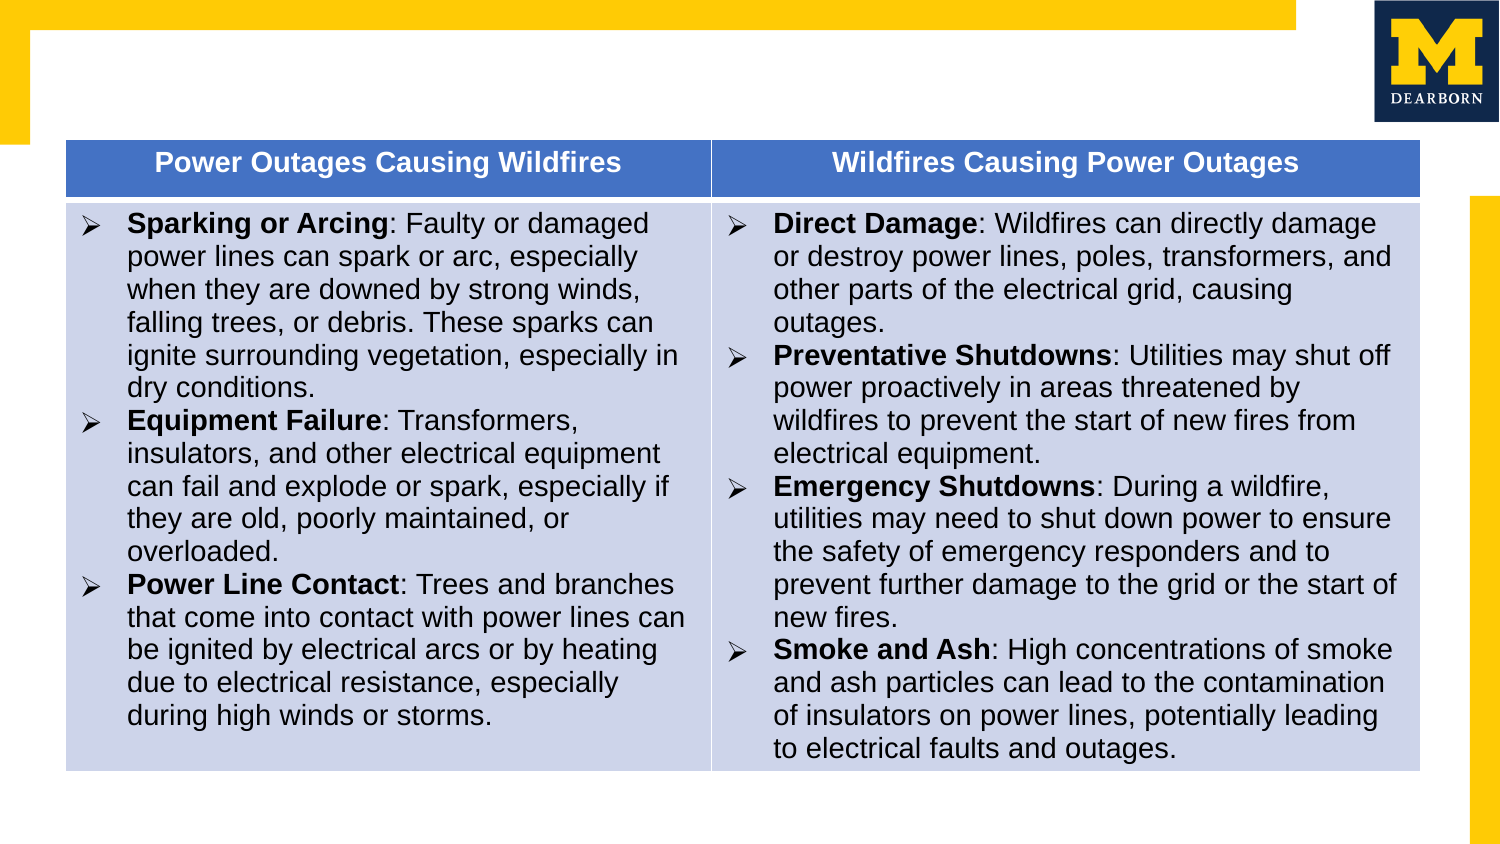

| Power Outages Causing Wildfires | Wildfires Causing Power Outages |
| --- | --- |
| Sparking or Arcing: Faulty or damaged power lines can spark or arc, especially when they are downed by strong winds, falling trees, or debris. These sparks can ignite surrounding vegetation, especially in dry conditions. Equipment Failure: Transformers, insulators, and other electrical equipment can fail and explode or spark, especially if they are old, poorly maintained, or overloaded. Power Line Contact: Trees and branches that come into contact with power lines can be ignited by electrical arcs or by heating due to electrical resistance, especially during high winds or storms. | Direct Damage: Wildfires can directly damage or destroy power lines, poles, transformers, and other parts of the electrical grid, causing outages. Preventative Shutdowns: Utilities may shut off power proactively in areas threatened by wildfires to prevent the start of new fires from electrical equipment. Emergency Shutdowns: During a wildfire, utilities may need to shut down power to ensure the safety of emergency responders and to prevent further damage to the grid or the start of new fires. Smoke and Ash: High concentrations of smoke and ash particles can lead to the contamination of insulators on power lines, potentially leading to electrical faults and outages. |